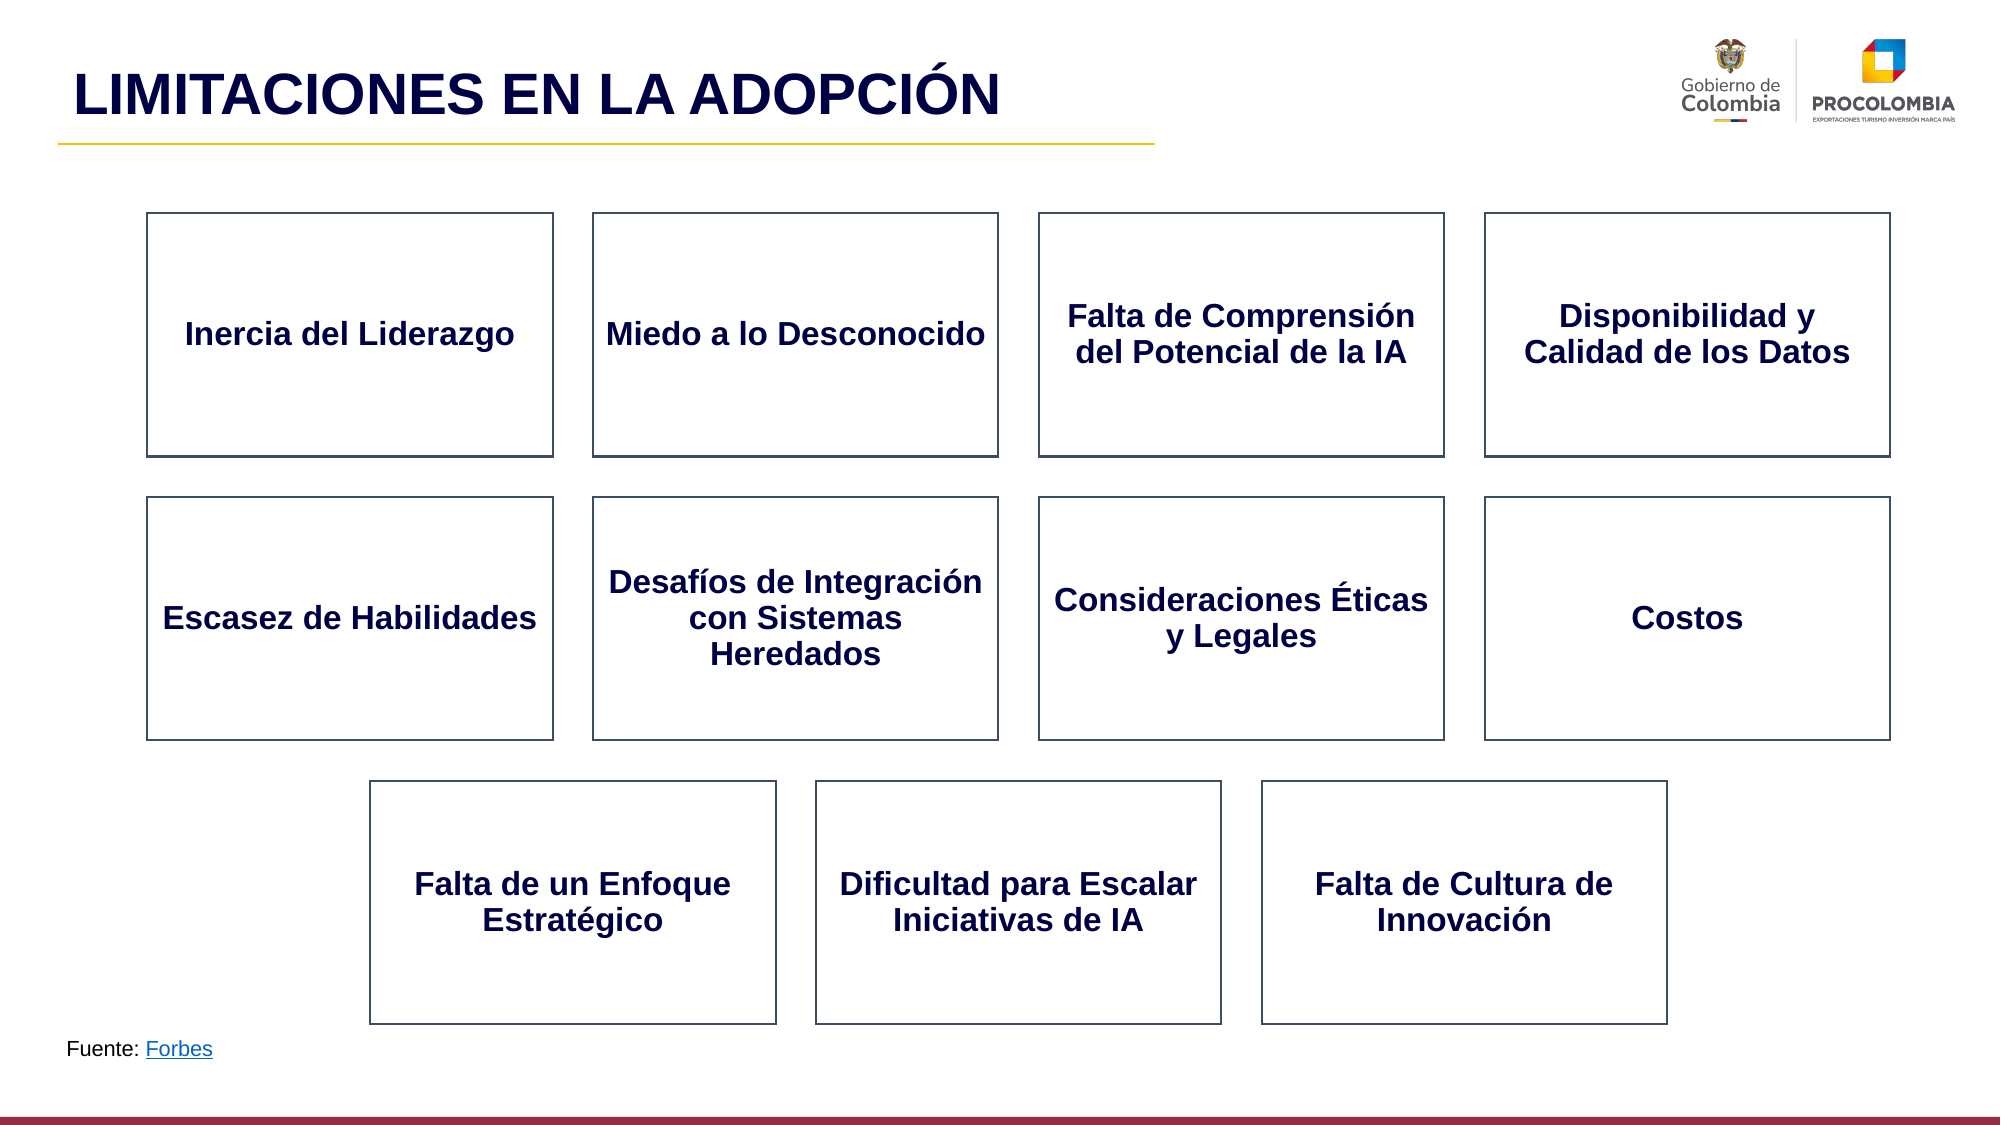

LIMITACIONES EN LA ADOPCIÓN
Inercia del Liderazgo
Miedo a lo Desconocido
Falta de Comprensión del Potencial de la IA
Disponibilidad y Calidad de los Datos
Escasez de Habilidades
Desafíos de Integración con Sistemas Heredados
Consideraciones Éticas y Legales
Costos
Falta de un Enfoque Estratégico
Dificultad para Escalar Iniciativas de IA
Falta de Cultura de Innovación
Fuente: Forbes